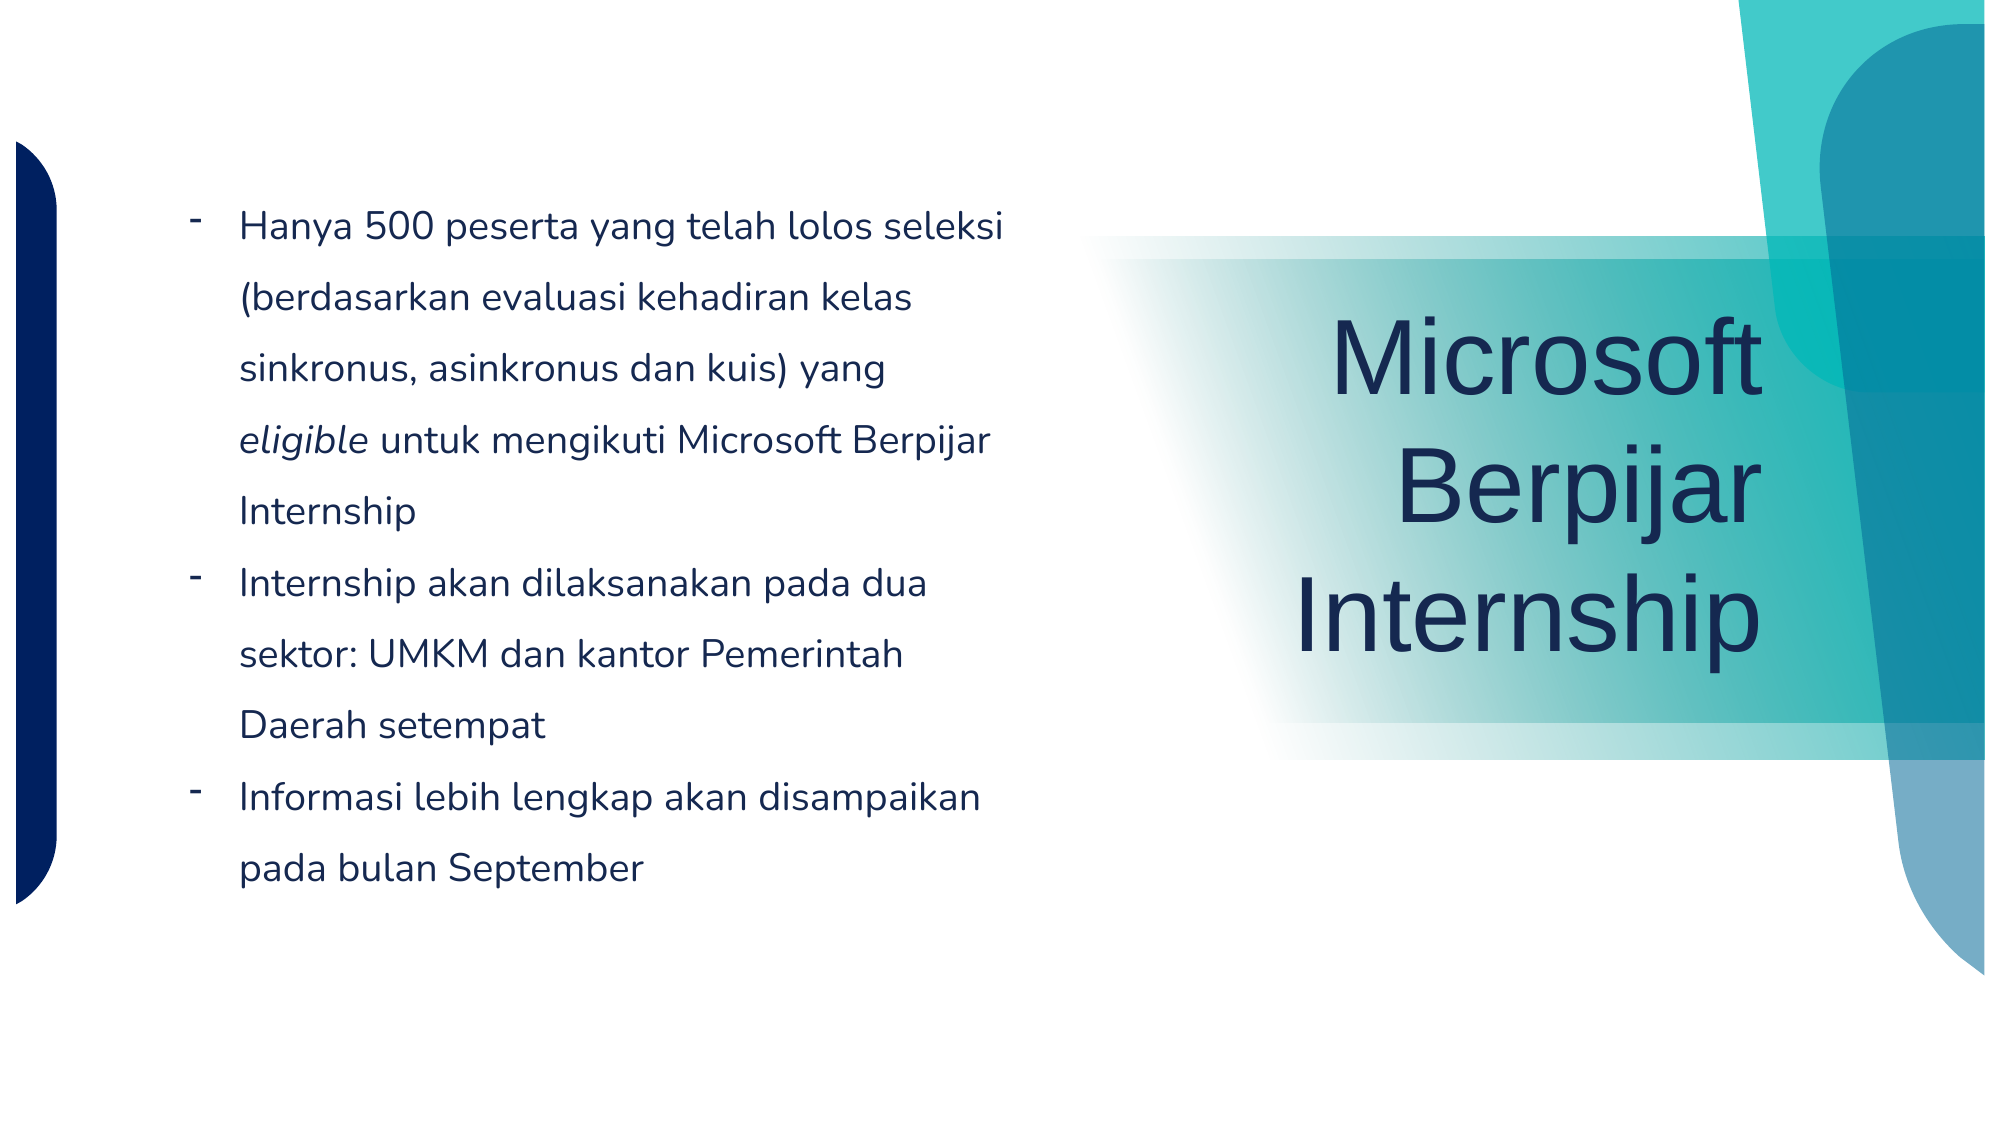

Hanya 500 peserta yang telah lolos seleksi (berdasarkan evaluasi kehadiran kelas sinkronus, asinkronus dan kuis) yang eligible untuk mengikuti Microsoft Berpijar Internship
Internship akan dilaksanakan pada dua sektor: UMKM dan kantor Pemerintah Daerah setempat
Informasi lebih lengkap akan disampaikan pada bulan September

Microsoft Berpijar Internship